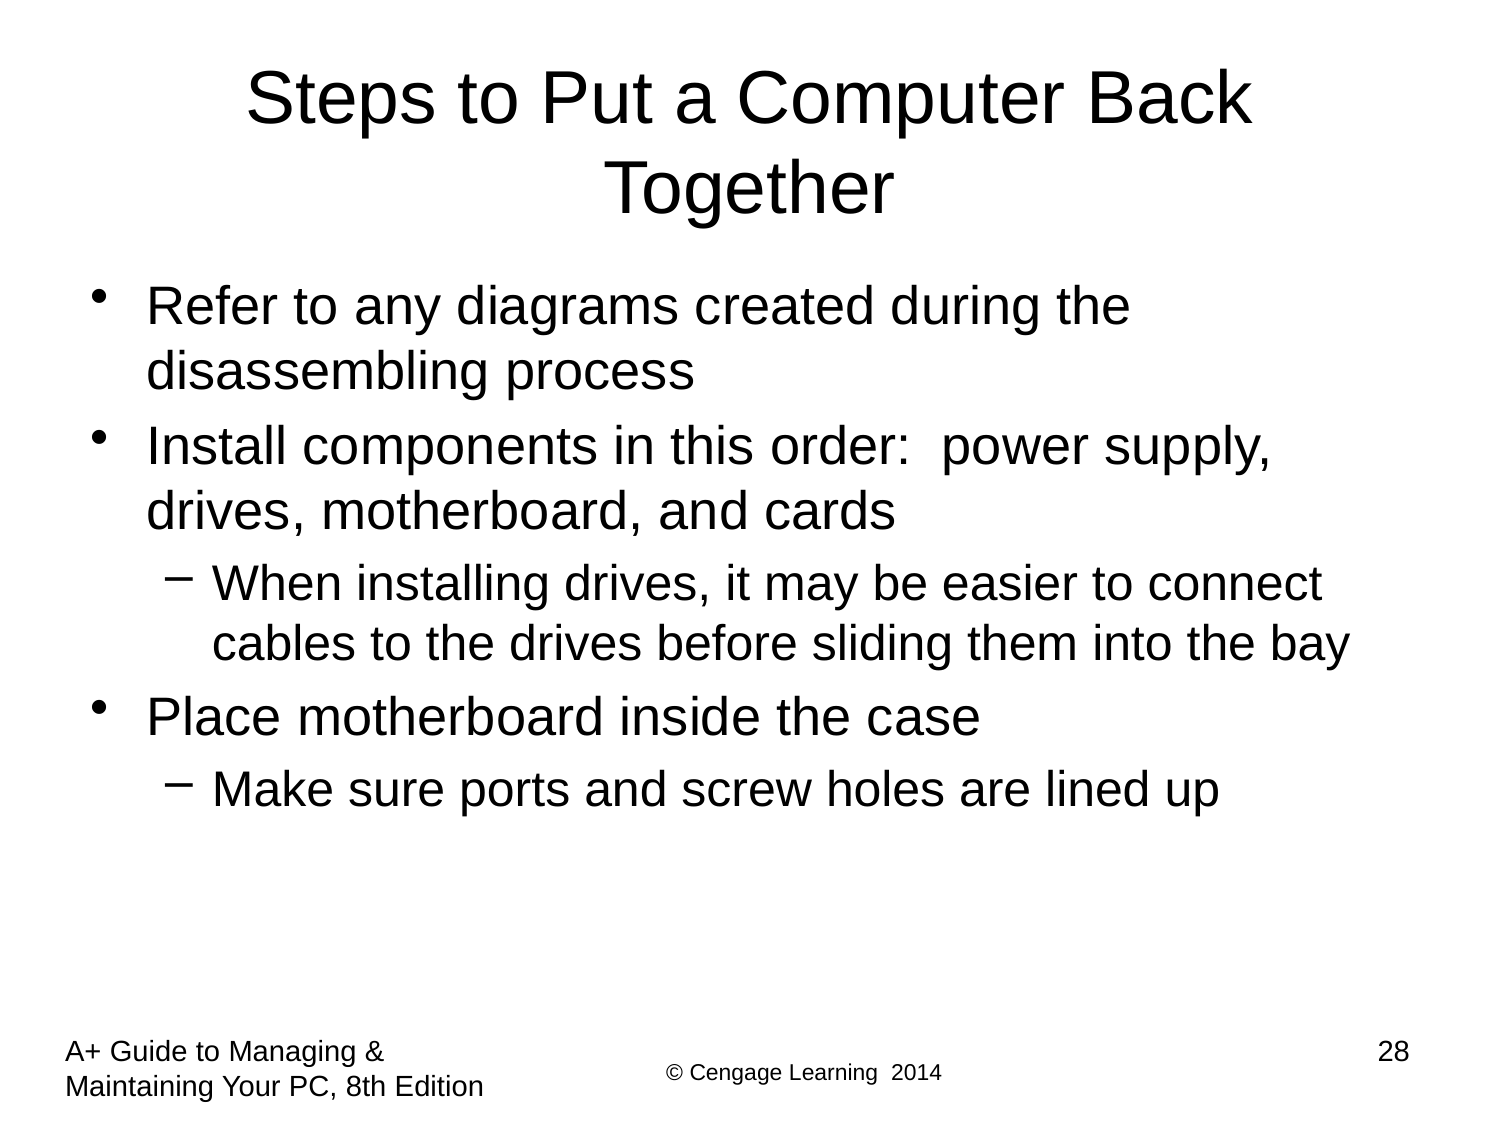

# Steps to Put a Computer Back Together
Refer to any diagrams created during the disassembling process
Install components in this order:  power supply, drives, motherboard, and cards
When installing drives, it may be easier to connect cables to the drives before sliding them into the bay
Place motherboard inside the case
Make sure ports and screw holes are lined up
28
A+ Guide to Managing & Maintaining Your PC, 8th Edition